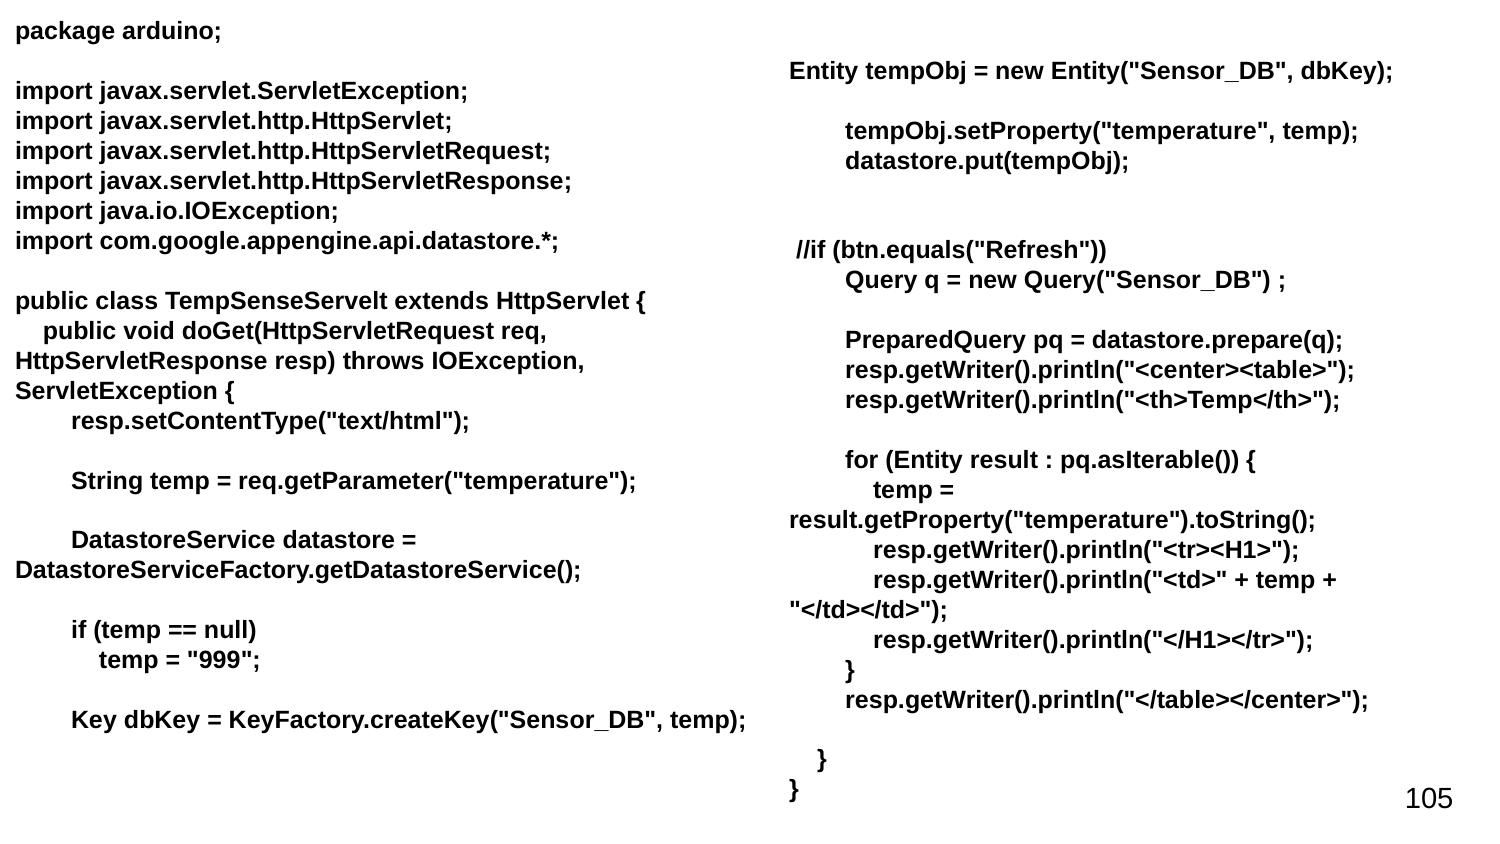

package arduino;

import javax.servlet.ServletException;
import javax.servlet.http.HttpServlet;
import javax.servlet.http.HttpServletRequest;
import javax.servlet.http.HttpServletResponse;
import java.io.IOException;
import com.google.appengine.api.datastore.*;

public class TempSenseServelt extends HttpServlet {
    public void doGet(HttpServletRequest req, HttpServletResponse resp) throws IOException, ServletException {
        resp.setContentType("text/html");

        String temp = req.getParameter("temperature");

        DatastoreService datastore = DatastoreServiceFactory.getDatastoreService();

        if (temp == null)
            temp = "999";

        Key dbKey = KeyFactory.createKey("Sensor_DB", temp);

Entity tempObj = new Entity("Sensor_DB", dbKey);

        tempObj.setProperty("temperature", temp);
        datastore.put(tempObj);

 //if (btn.equals("Refresh"))
        Query q = new Query("Sensor_DB") ;

        PreparedQuery pq = datastore.prepare(q);
        resp.getWriter().println("<center><table>");
        resp.getWriter().println("<th>Temp</th>");

        for (Entity result : pq.asIterable()) {
            temp = result.getProperty("temperature").toString();
            resp.getWriter().println("<tr><H1>");
            resp.getWriter().println("<td>" + temp + "</td></td>");
            resp.getWriter().println("</H1></tr>");
        }
        resp.getWriter().println("</table></center>");

    }
}

105